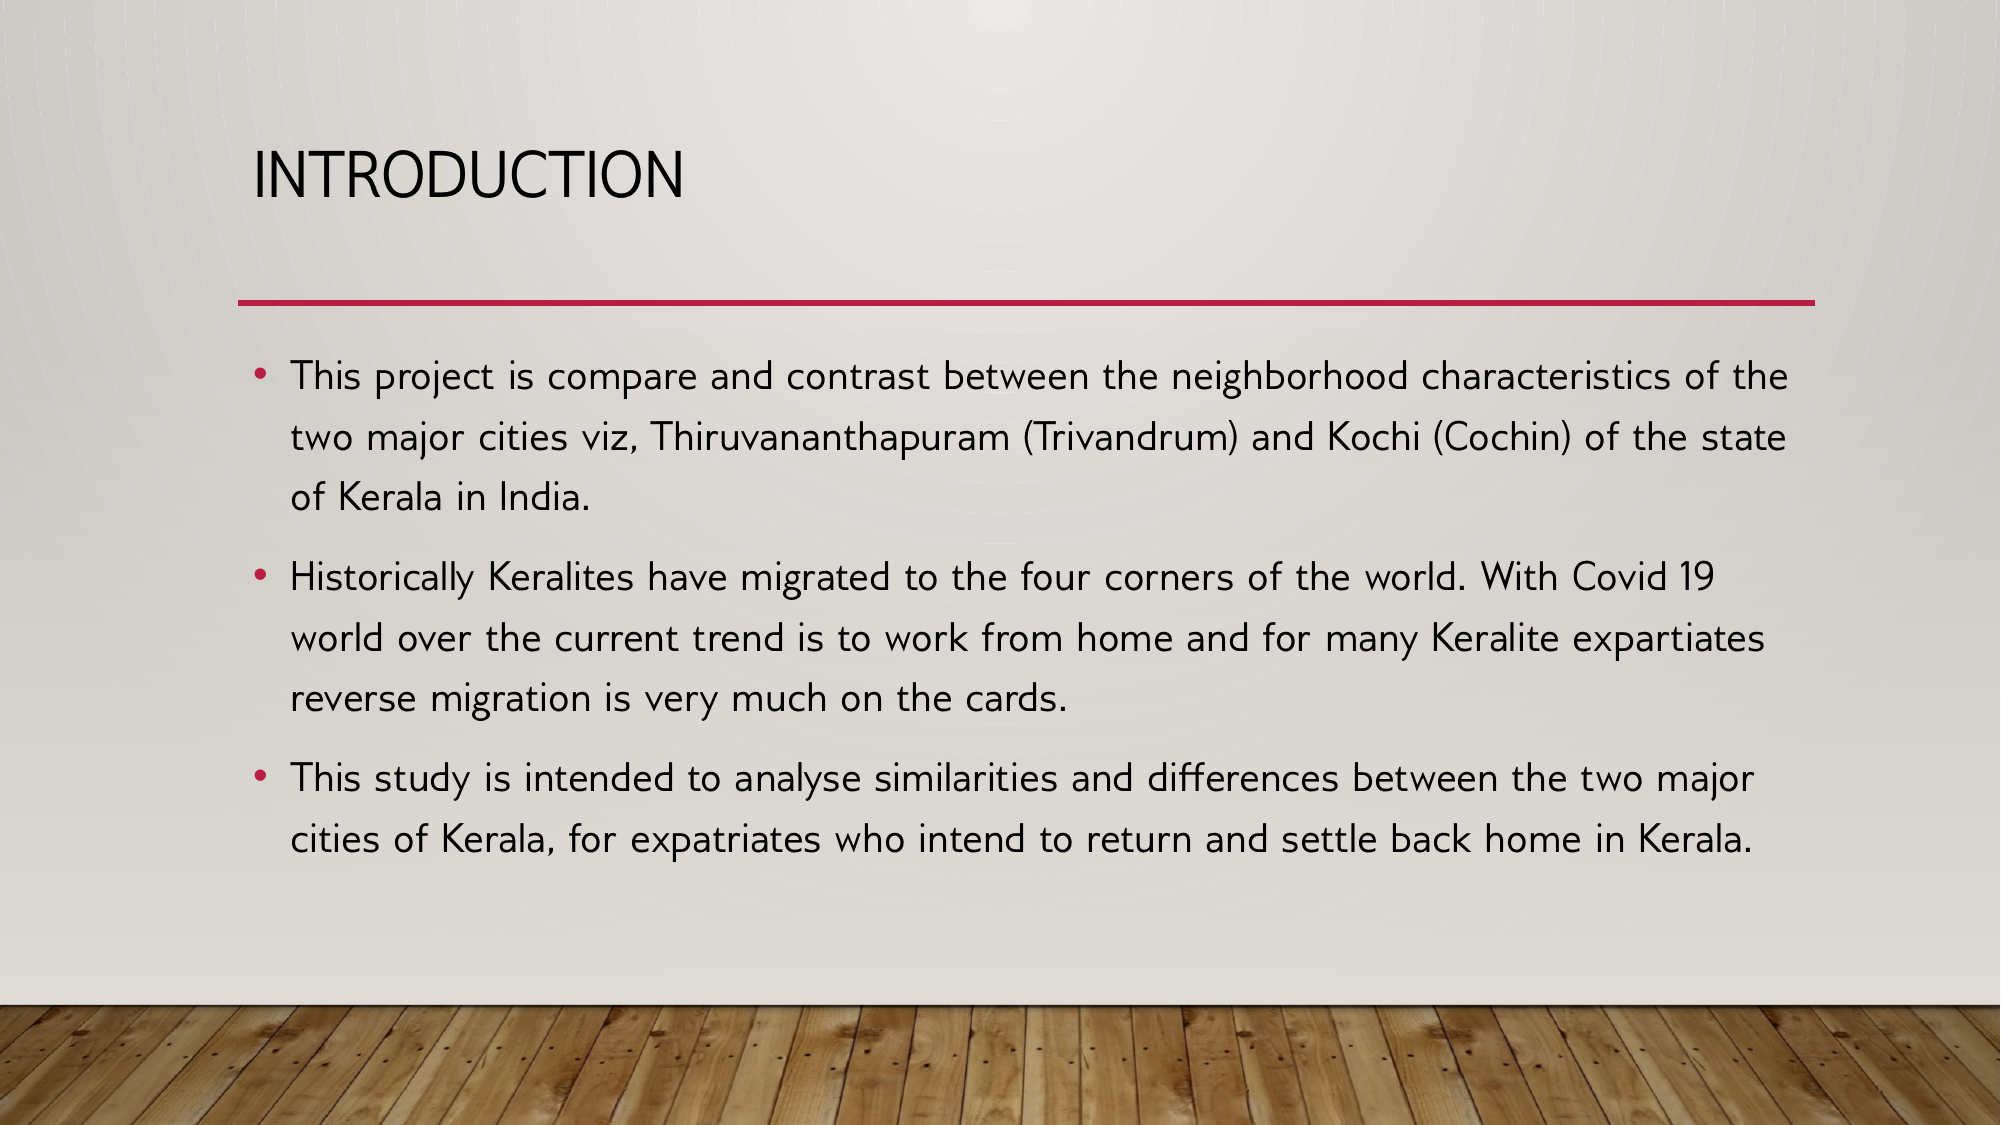

# Introduction
This project is compare and contrast between the neighborhood characteristics of the two major cities viz, Thiruvananthapuram (Trivandrum) and Kochi (Cochin) of the state of Kerala in India.
Historically Keralites have migrated to the four corners of the world. With Covid 19 world over the current trend is to work from home and for many Keralite expartiates reverse migration is very much on the cards.
This study is intended to analyse similarities and differences between the two major cities of Kerala, for expatriates who intend to return and settle back home in Kerala.